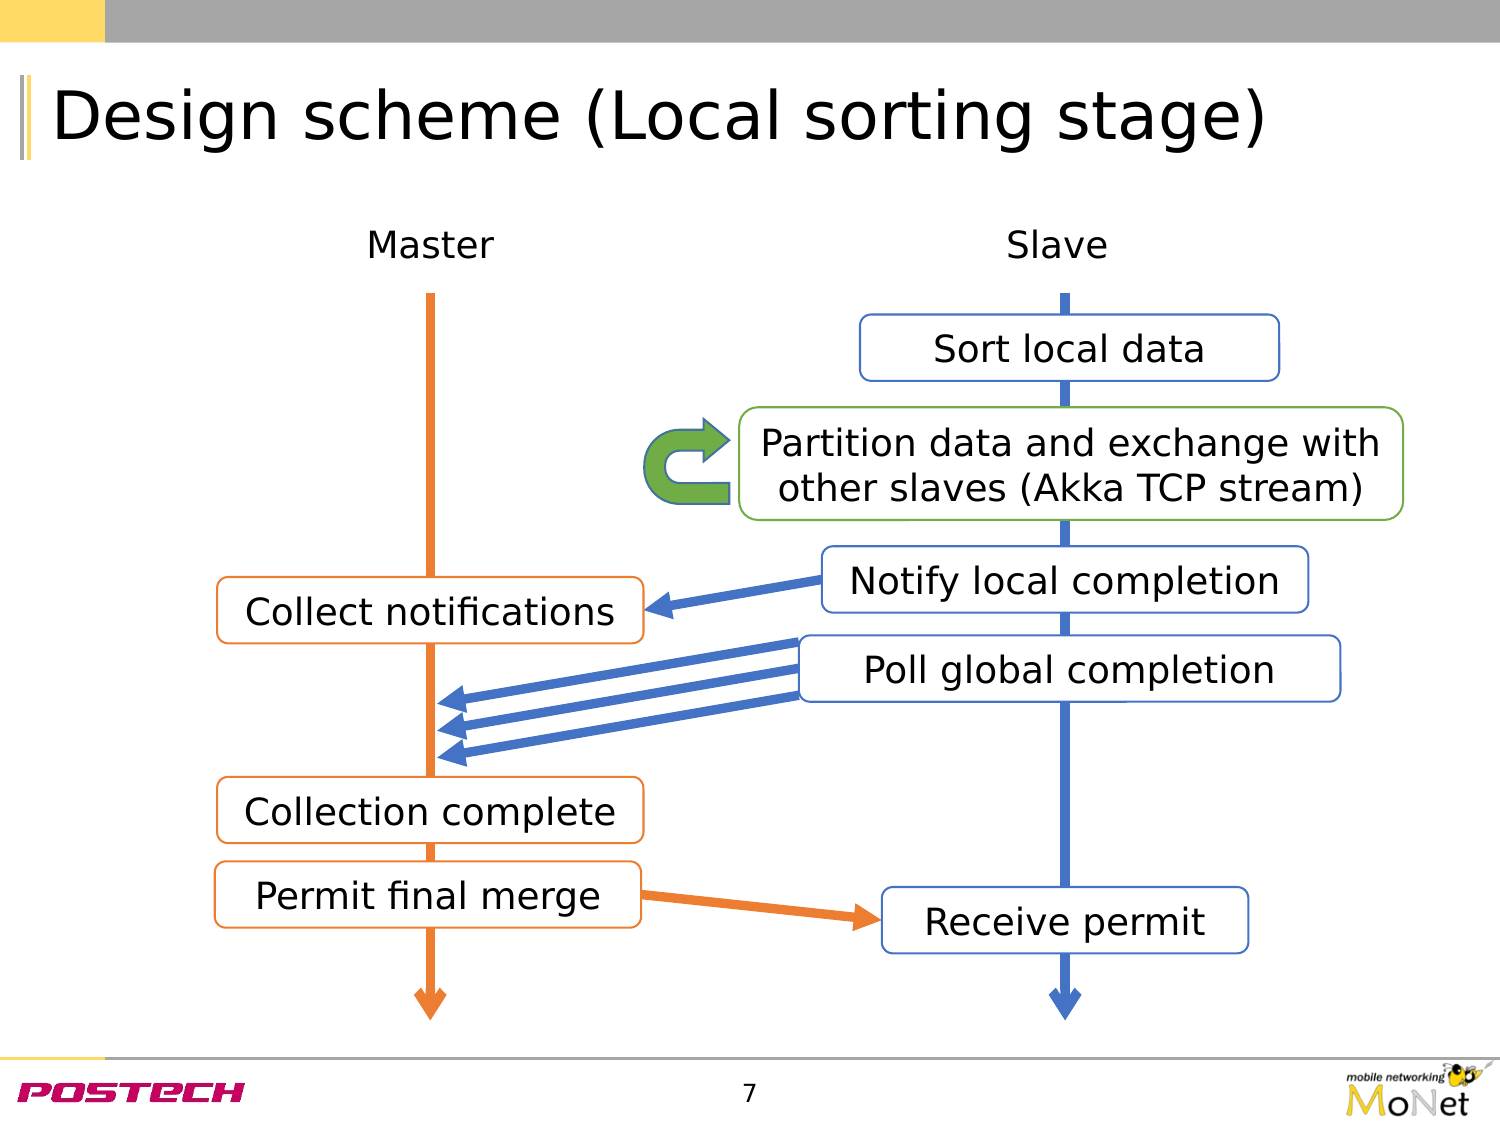

# Design scheme (Local sorting stage)
Master
Slave
Sort local data
Partition data and exchange with other slaves (Akka TCP stream)

Notify local completion
Collect notifications
Poll global completion
Collection complete
Permit final merge
Receive permit